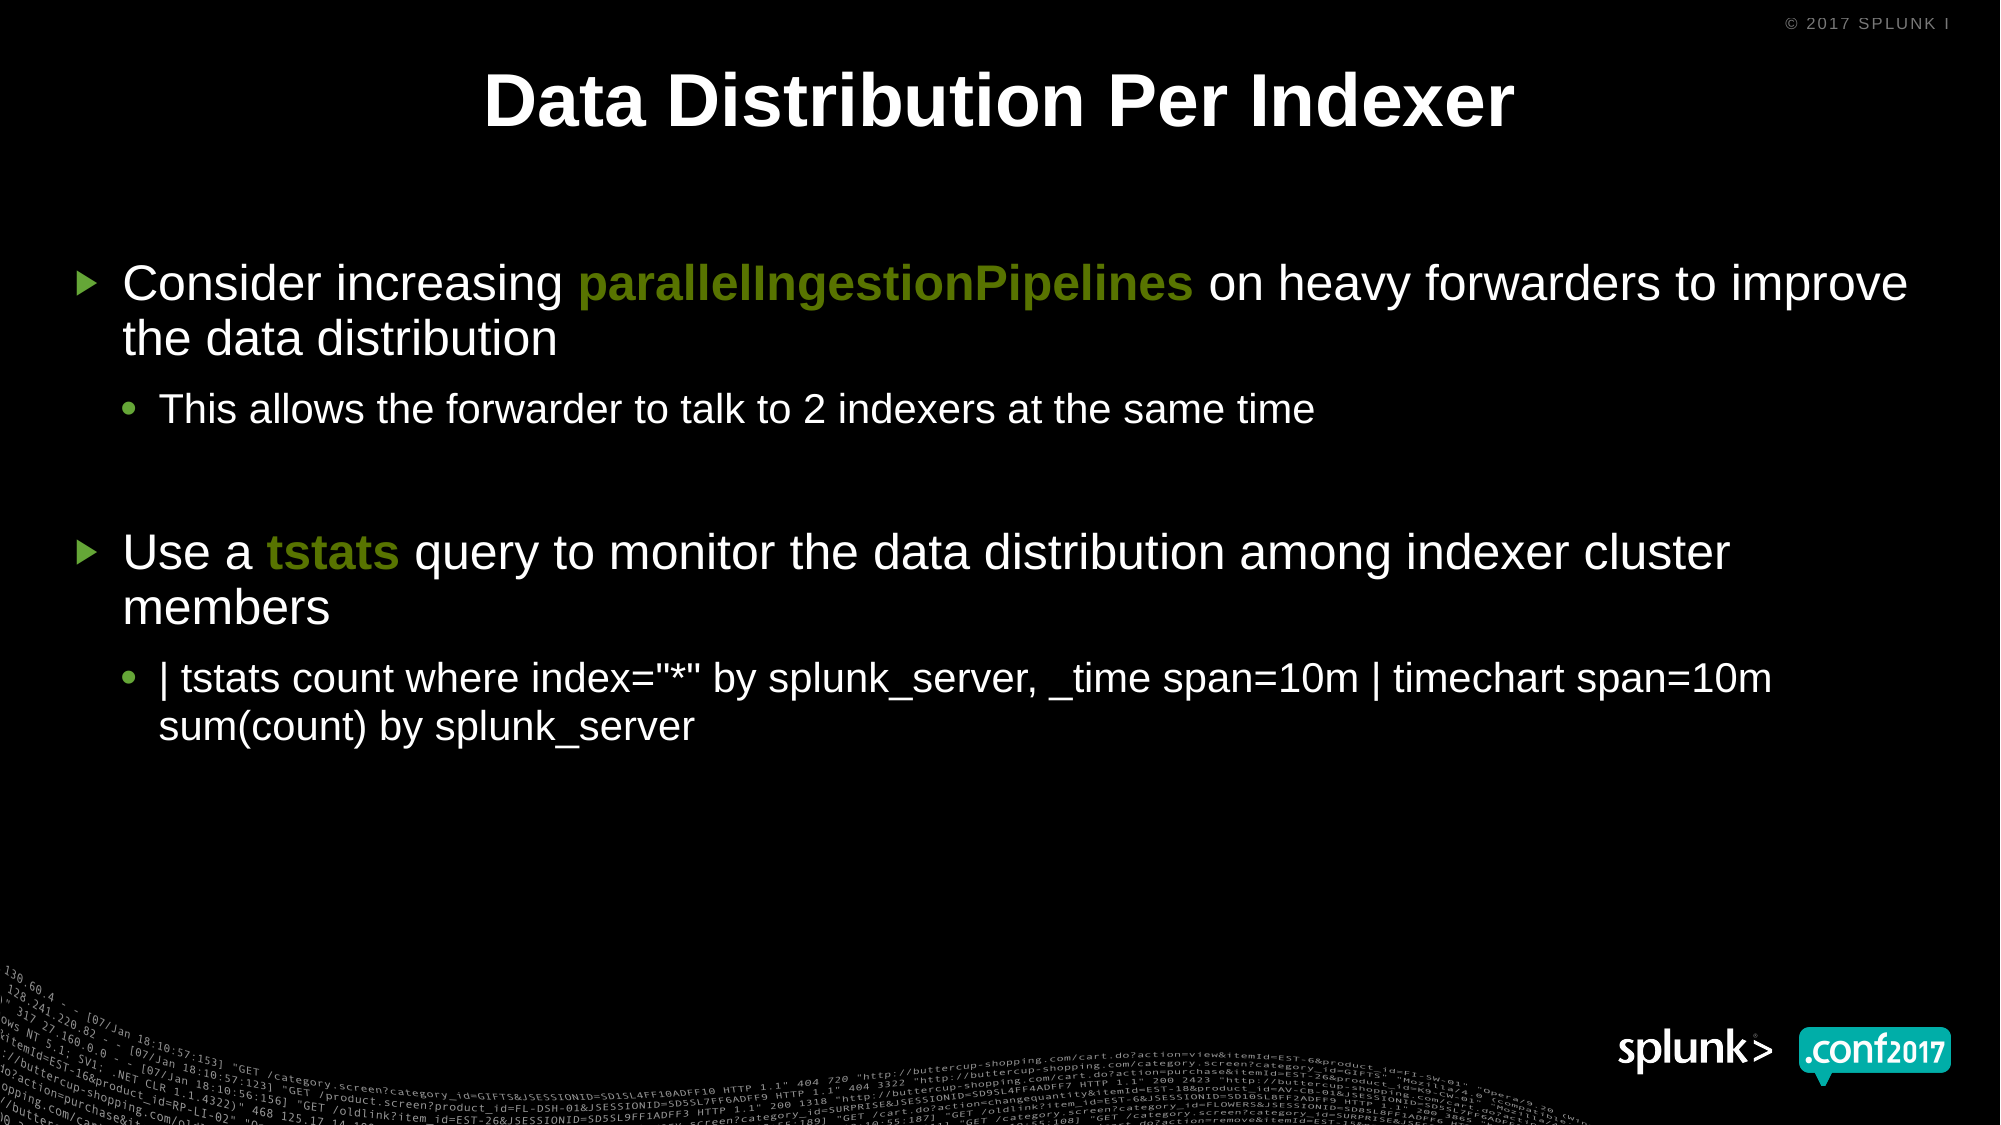

# Data Distribution Per Indexer
Consider increasing parallelIngestionPipelines on heavy forwarders to improve the data distribution
This allows the forwarder to talk to 2 indexers at the same time

Use a tstats query to monitor the data distribution among indexer cluster members
| tstats count where index="*" by splunk_server, _time span=10m | timechart span=10m sum(count) by splunk_server